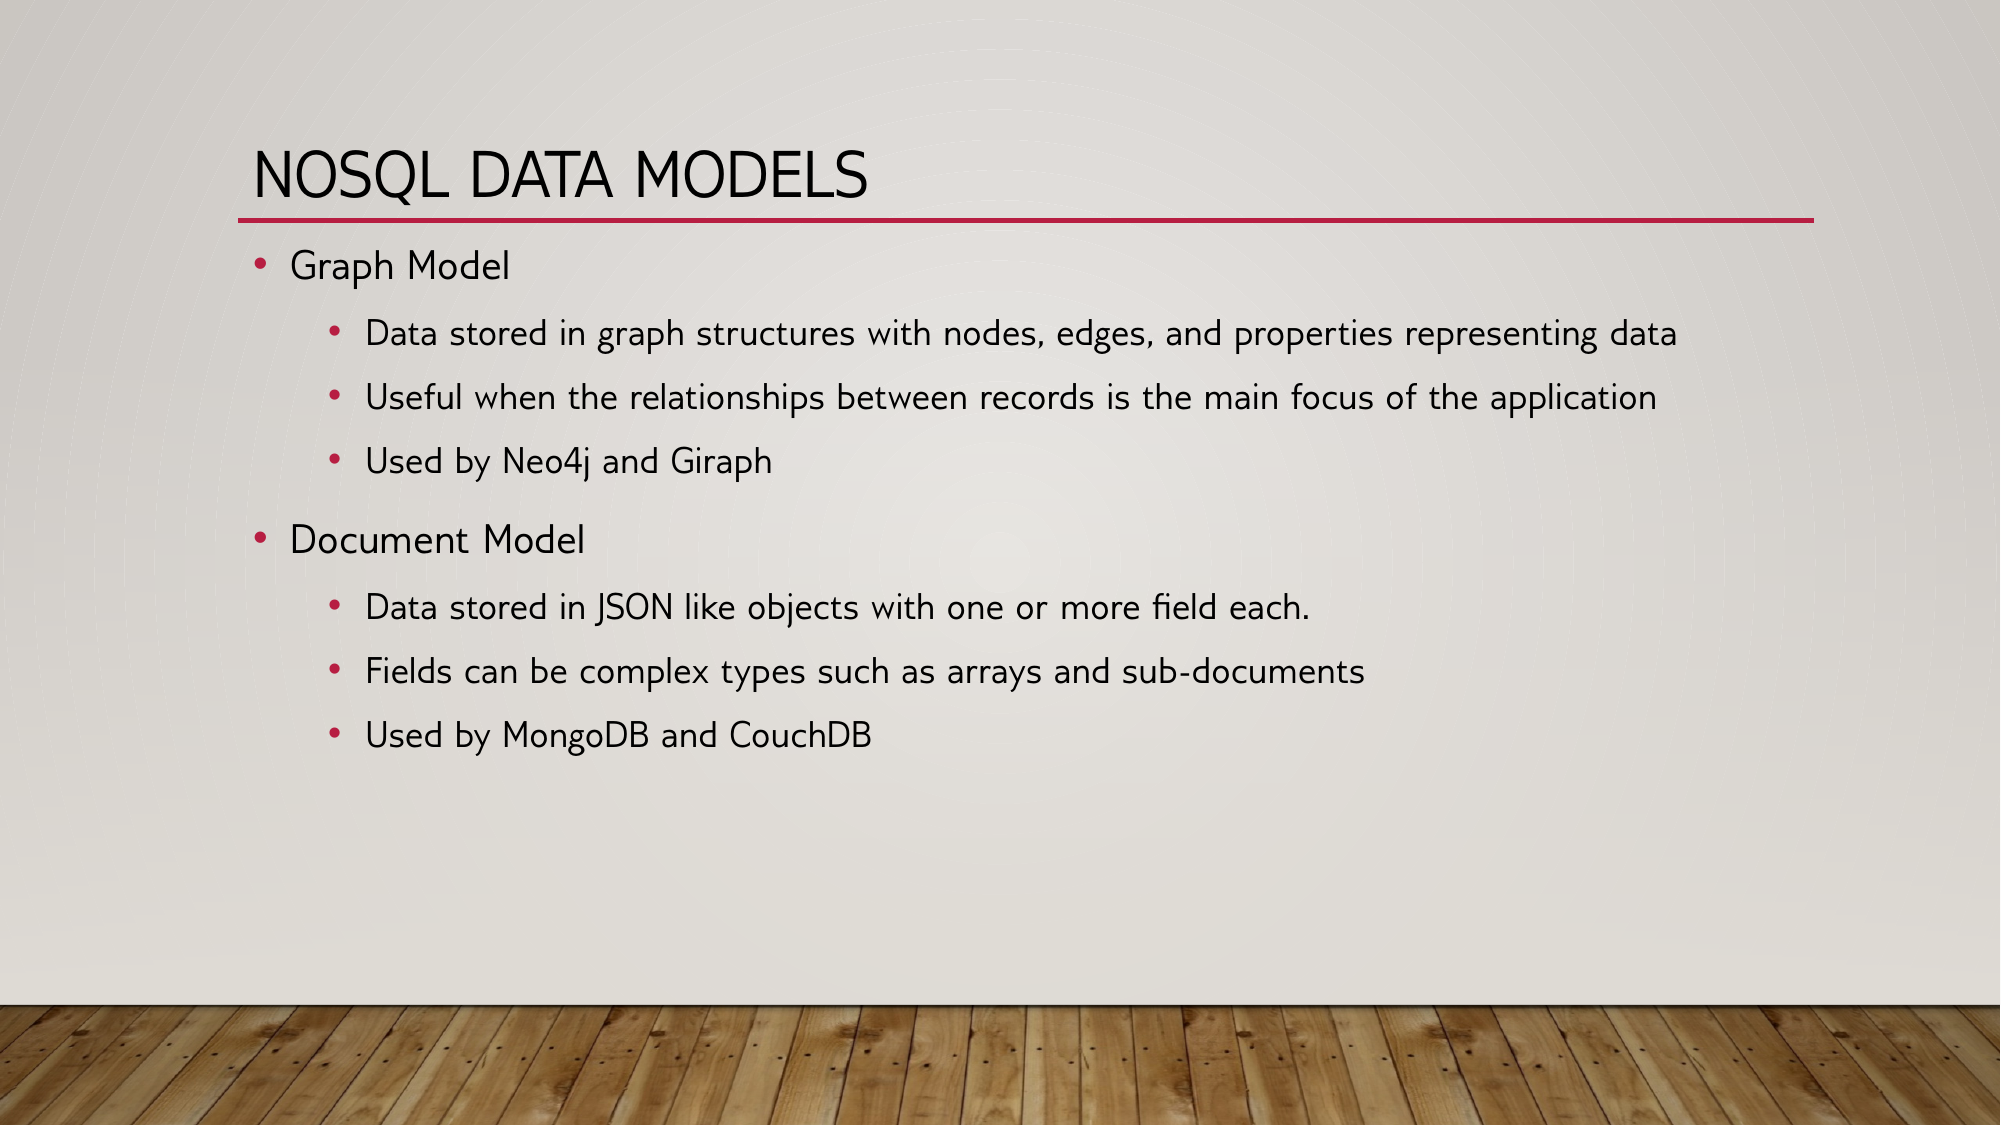

# NOSQL Data Models
Graph Model
Data stored in graph structures with nodes, edges, and properties representing data
Useful when the relationships between records is the main focus of the application
Used by Neo4j and Giraph
Document Model
Data stored in JSON like objects with one or more field each.
Fields can be complex types such as arrays and sub-documents
Used by MongoDB and CouchDB